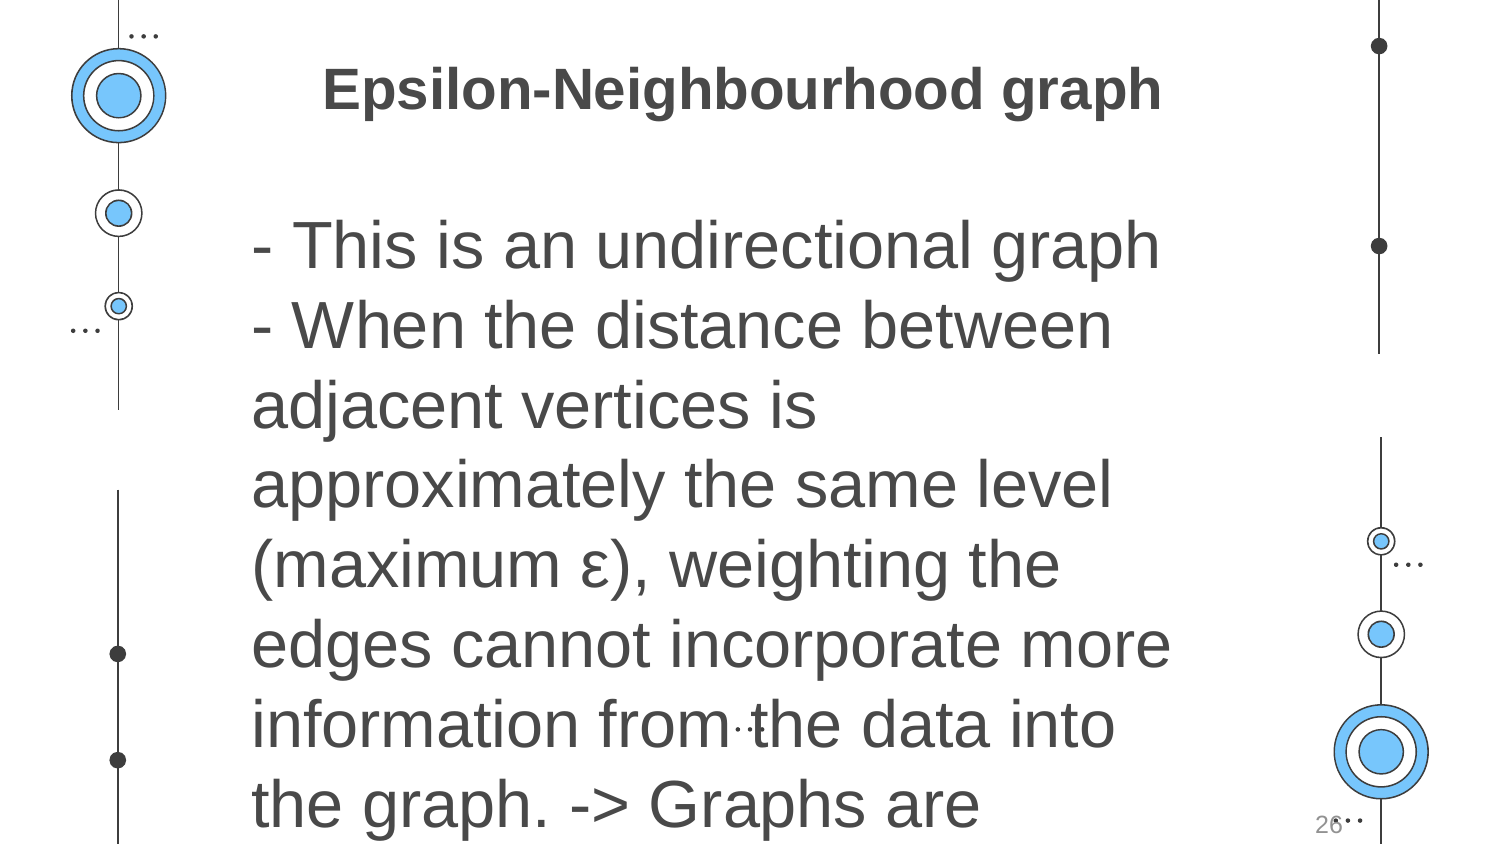

# Epsilon-Neighbourhood graph
- This is an undirectional graph
- When the distance between adjacent vertices is approximately the same level (maximum ε), weighting the edges cannot incorporate more information from the data into the graph. -> Graphs are generally considered to be unweighted graphs

- It really hard to choose a suitable ε in Epsilon-neighbourhood graph.

- Epsilon-neighbourhood graph cannot connect data points from different data levels
26